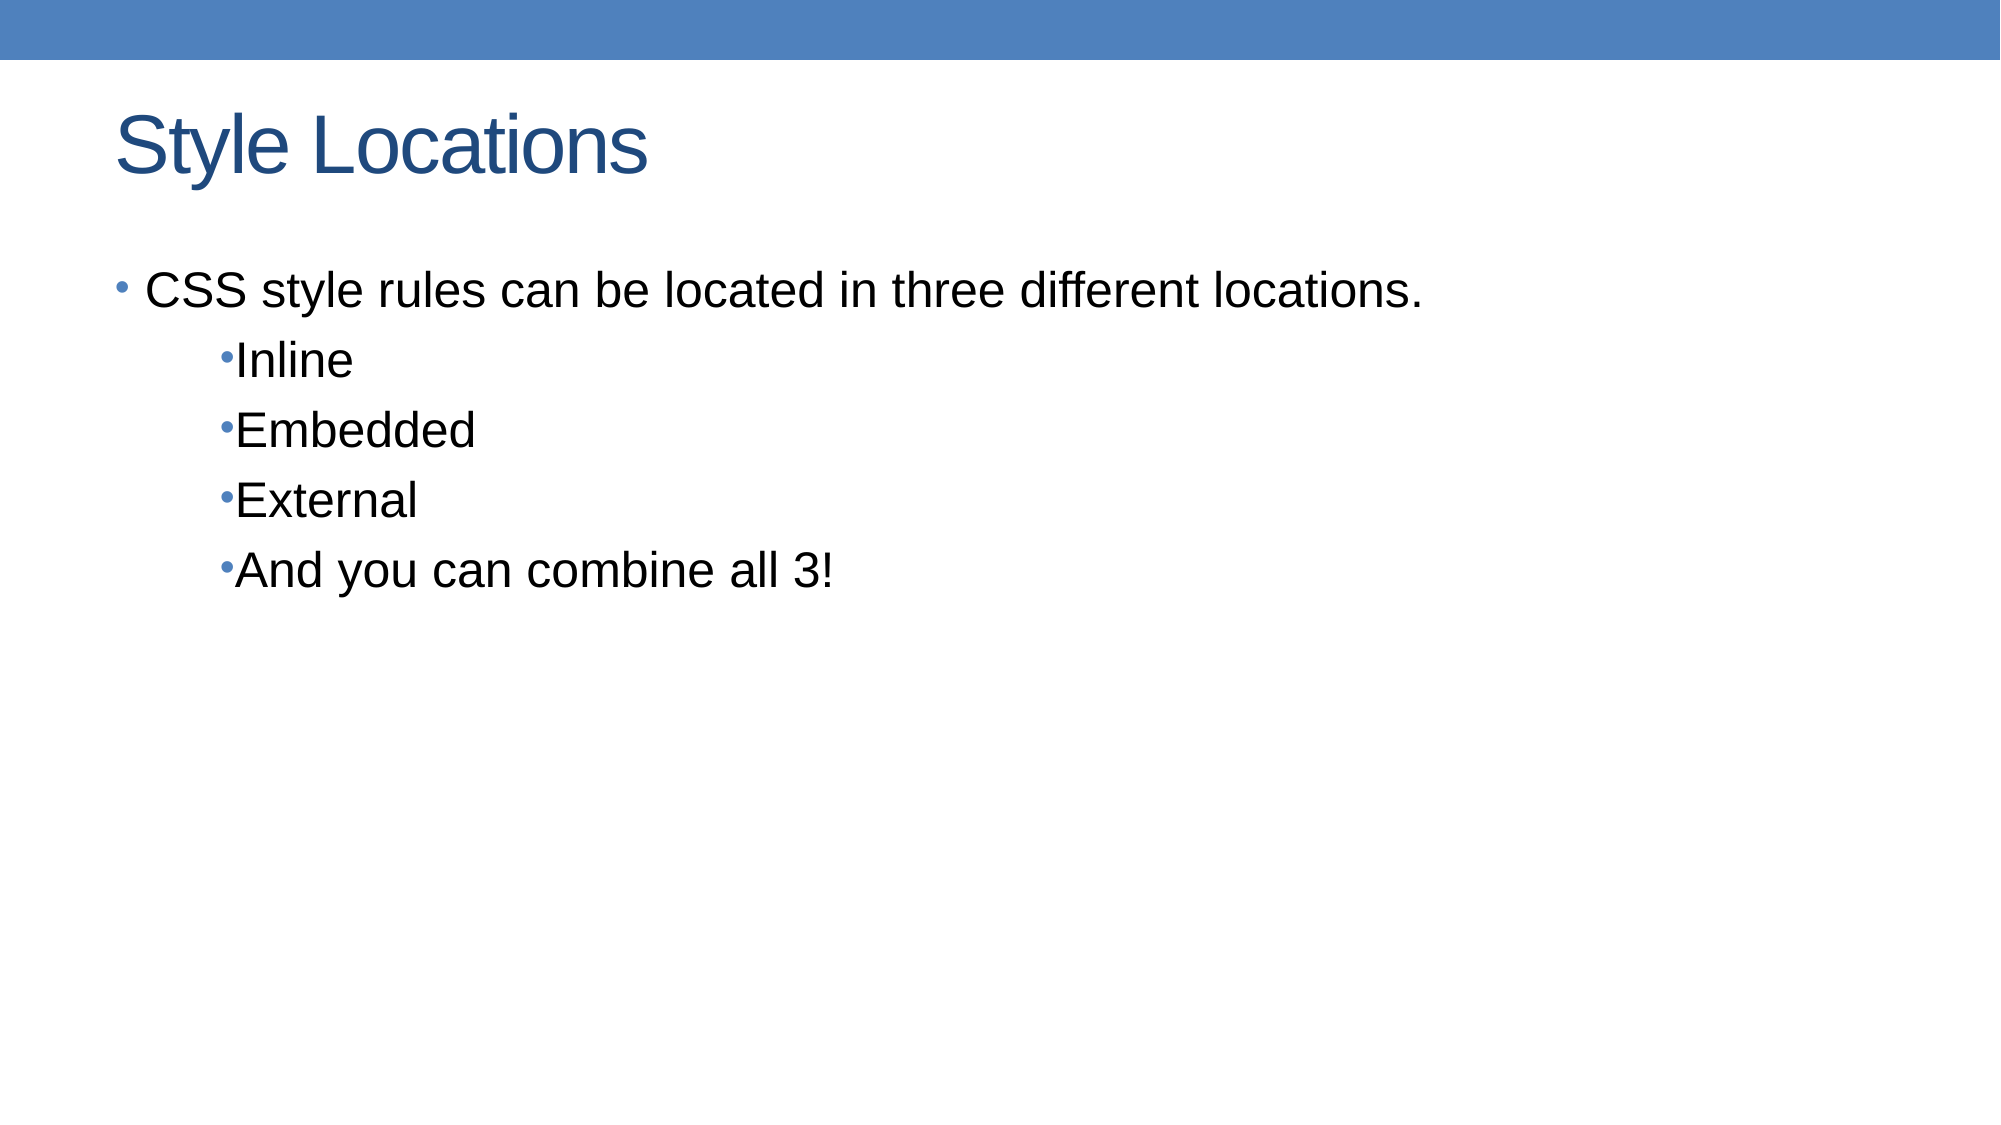

# Style Locations
CSS style rules can be located in three different locations.
Inline
Embedded
External
And you can combine all 3!